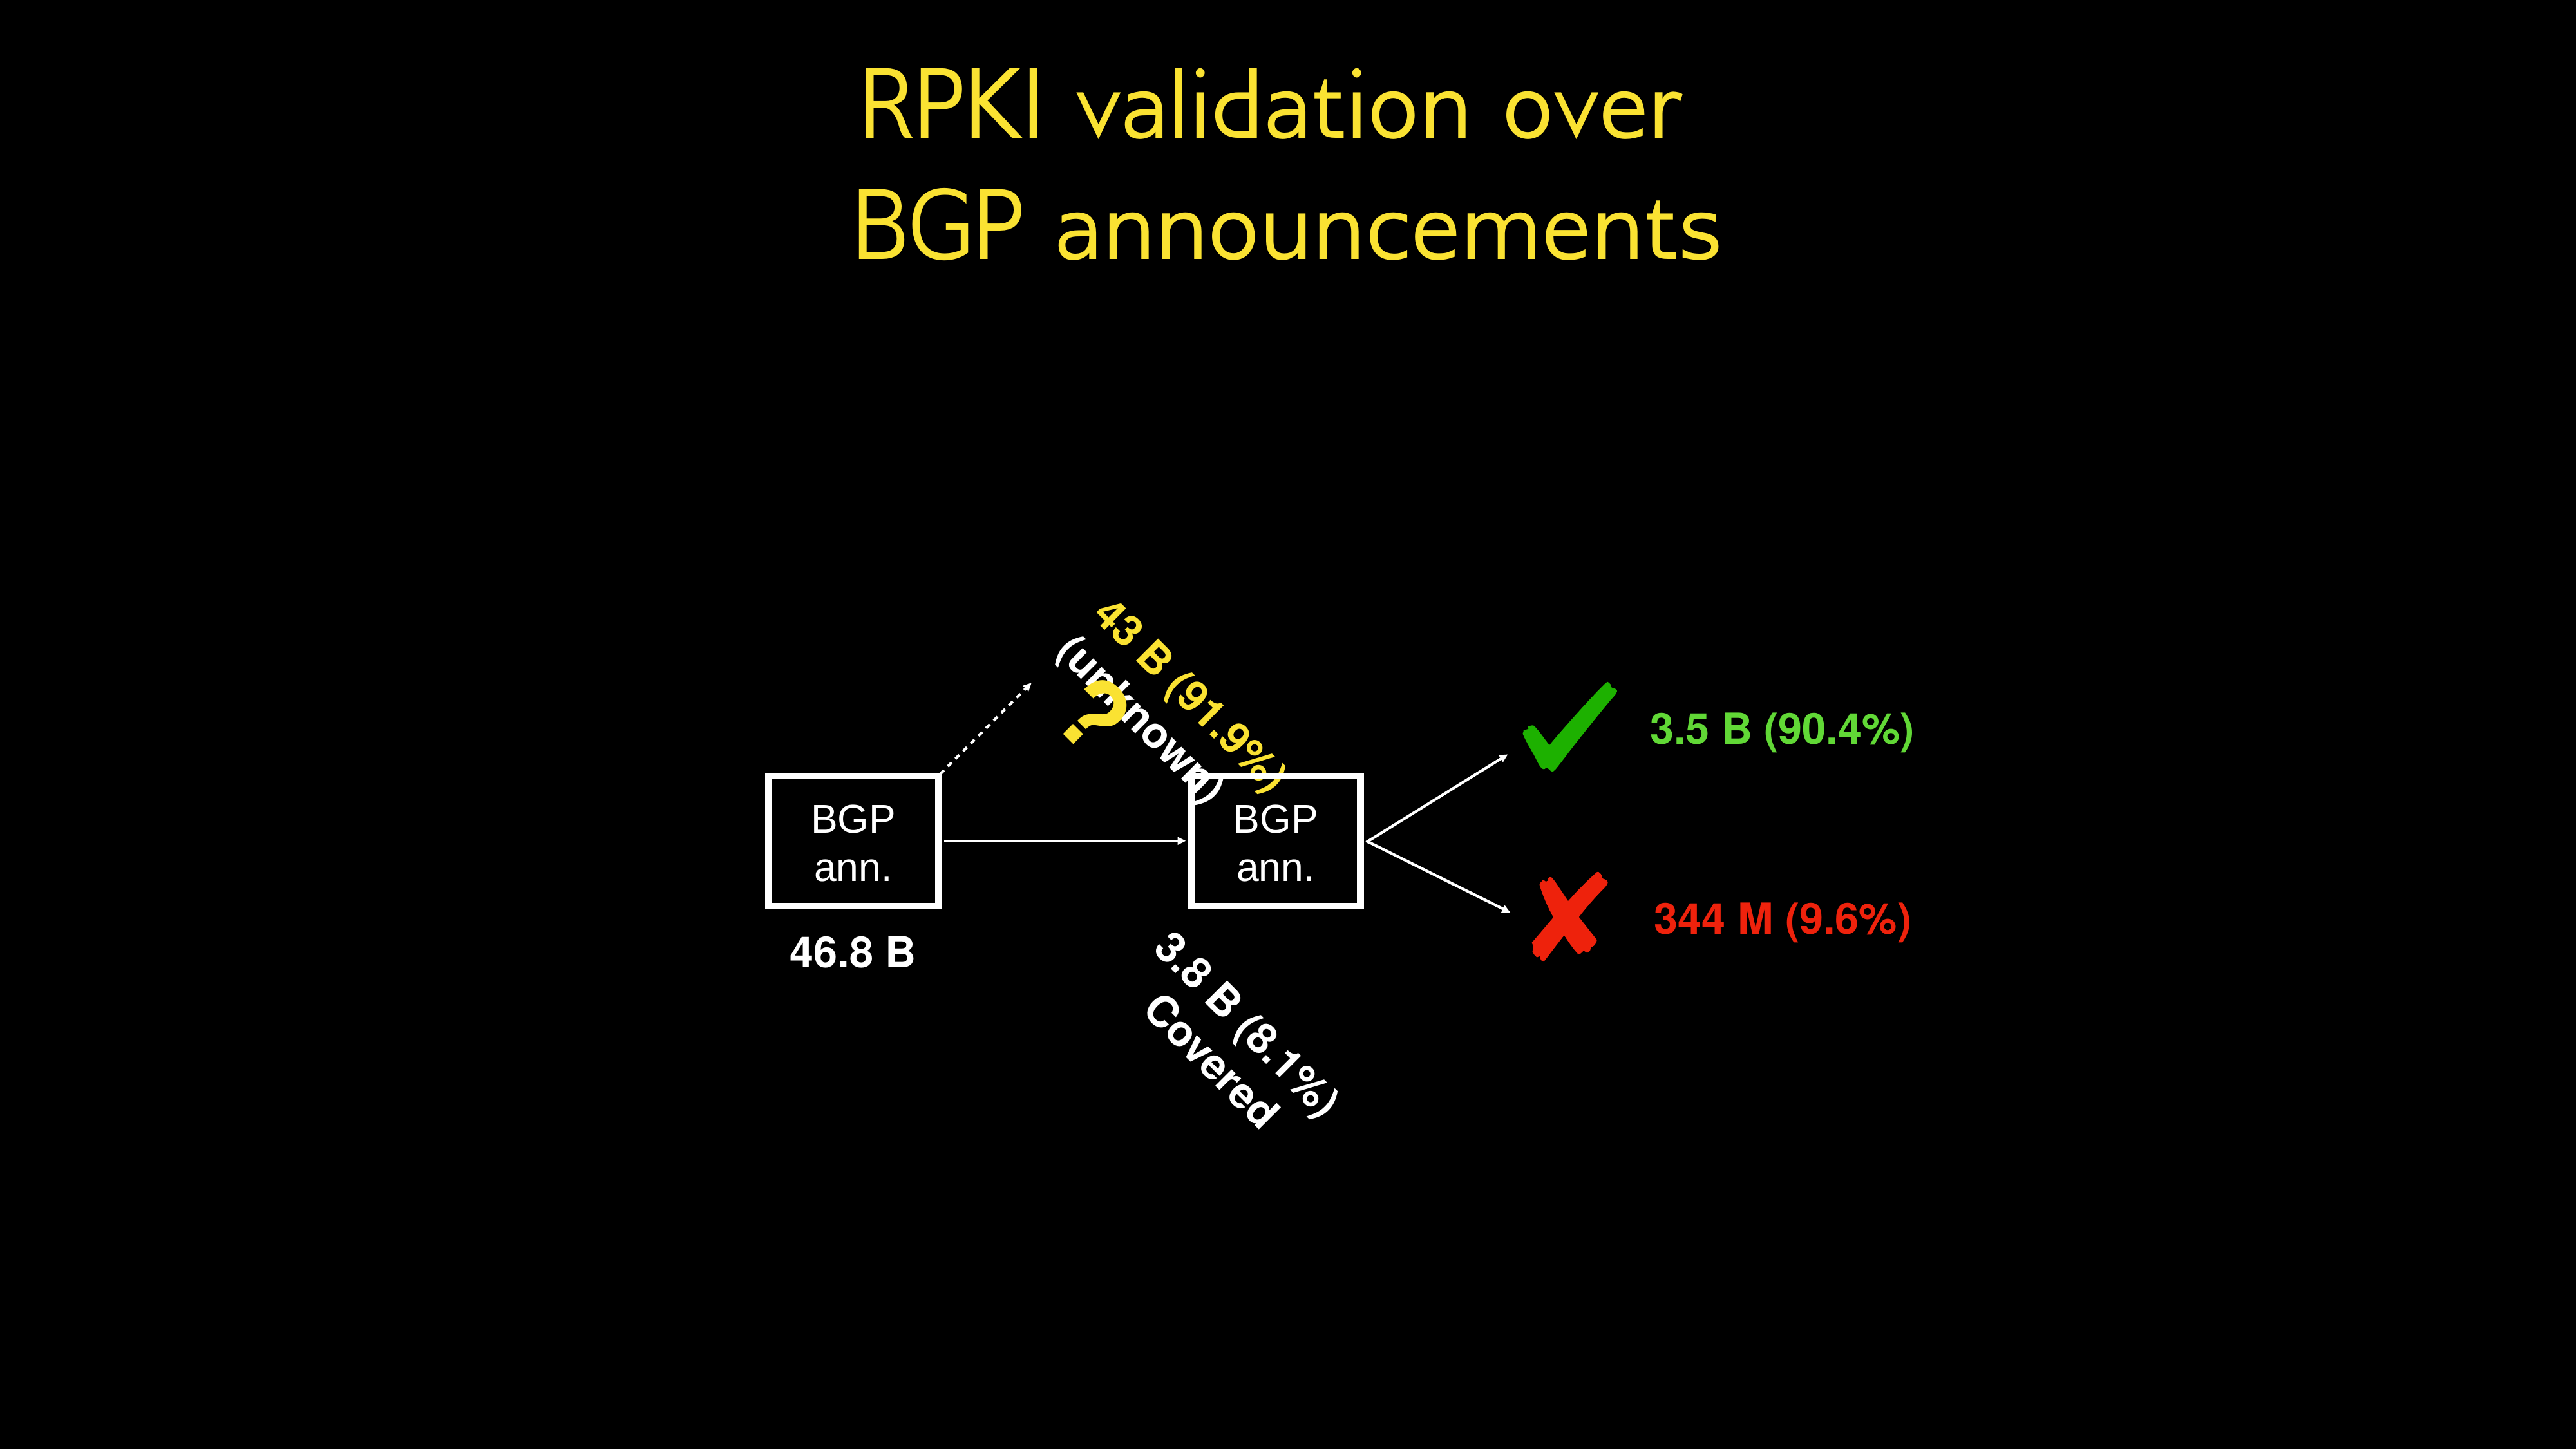

# RPKI validation over
BGP announcements
?
43 B (91.9%)
(unknown)

3.5 B (90.4%)

344 M (9.6%)
BGP
ann.
46.8 B
BGP
ann.

3.8 B (8.1%)
Covered
26